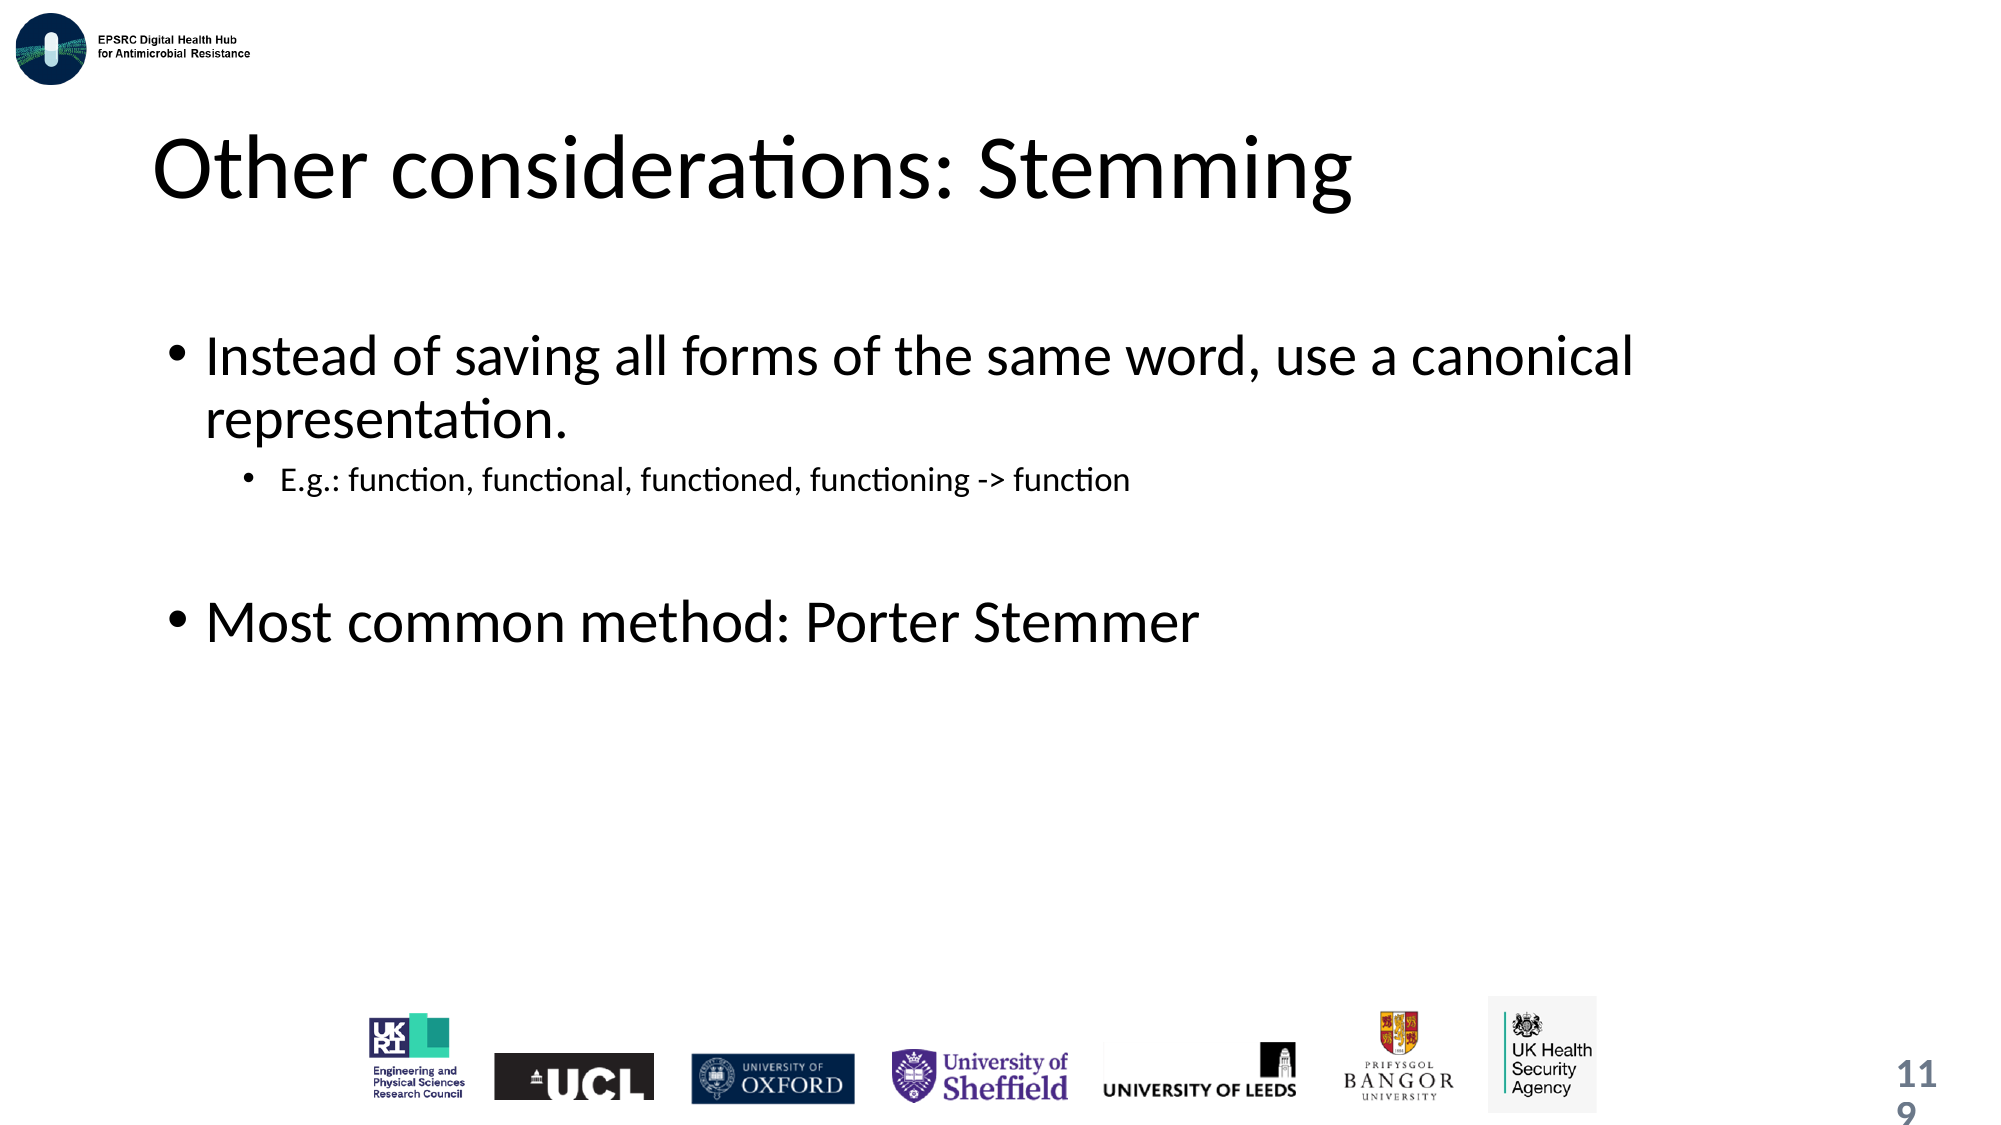

# Other considerations: Stemming
Instead of saving all forms of the same word, use a canonical representation.
E.g.: function, functional, functioned, functioning -> function

Most common method: Porter Stemmer
119